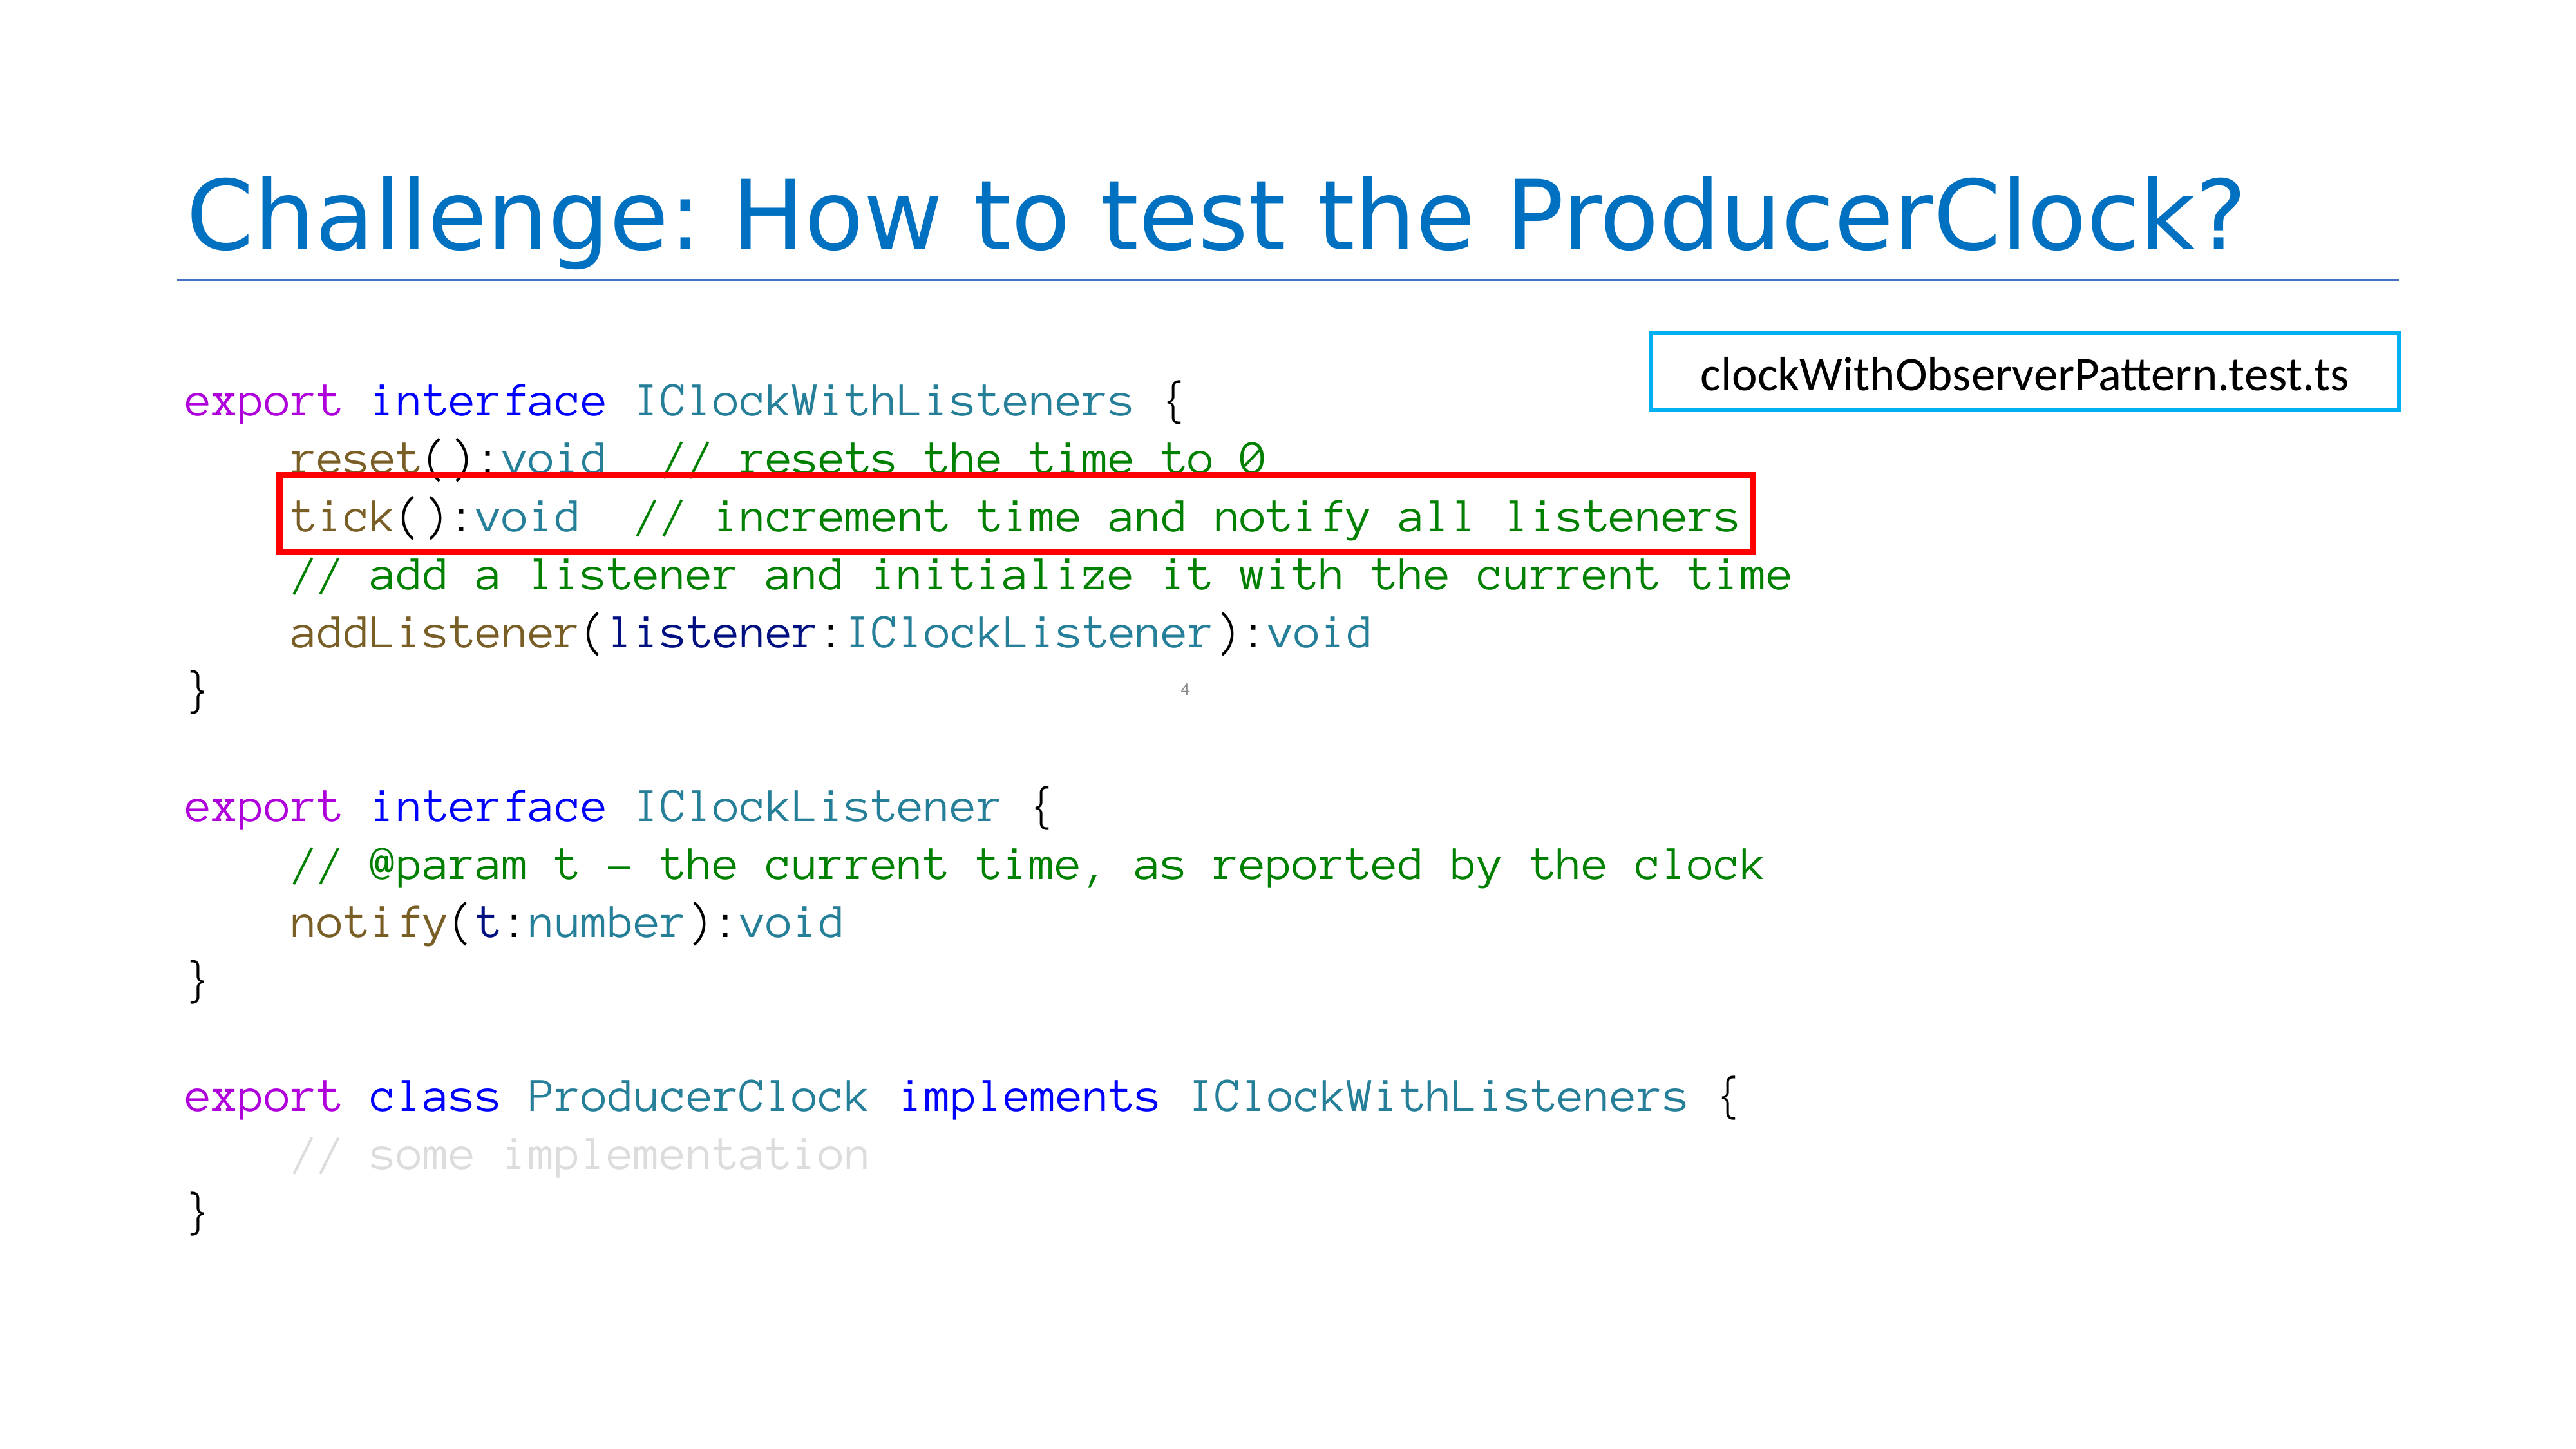

# Challenge: How to test the ProducerClock?
clockWithObserverPattern.test.ts
export interface IClockWithListeners {
    reset():void  // resets the time to 0
    tick():void  // increment time and notify all listeners
    // add a listener and initialize it with the current time
    addListener(listener:IClockListener):void
}
export interface IClockListener {
    // @param t - the current time, as reported by the clock
    notify(t:number):void
}
export class ProducerClock implements IClockWithListeners {
    // some implementation
}

4